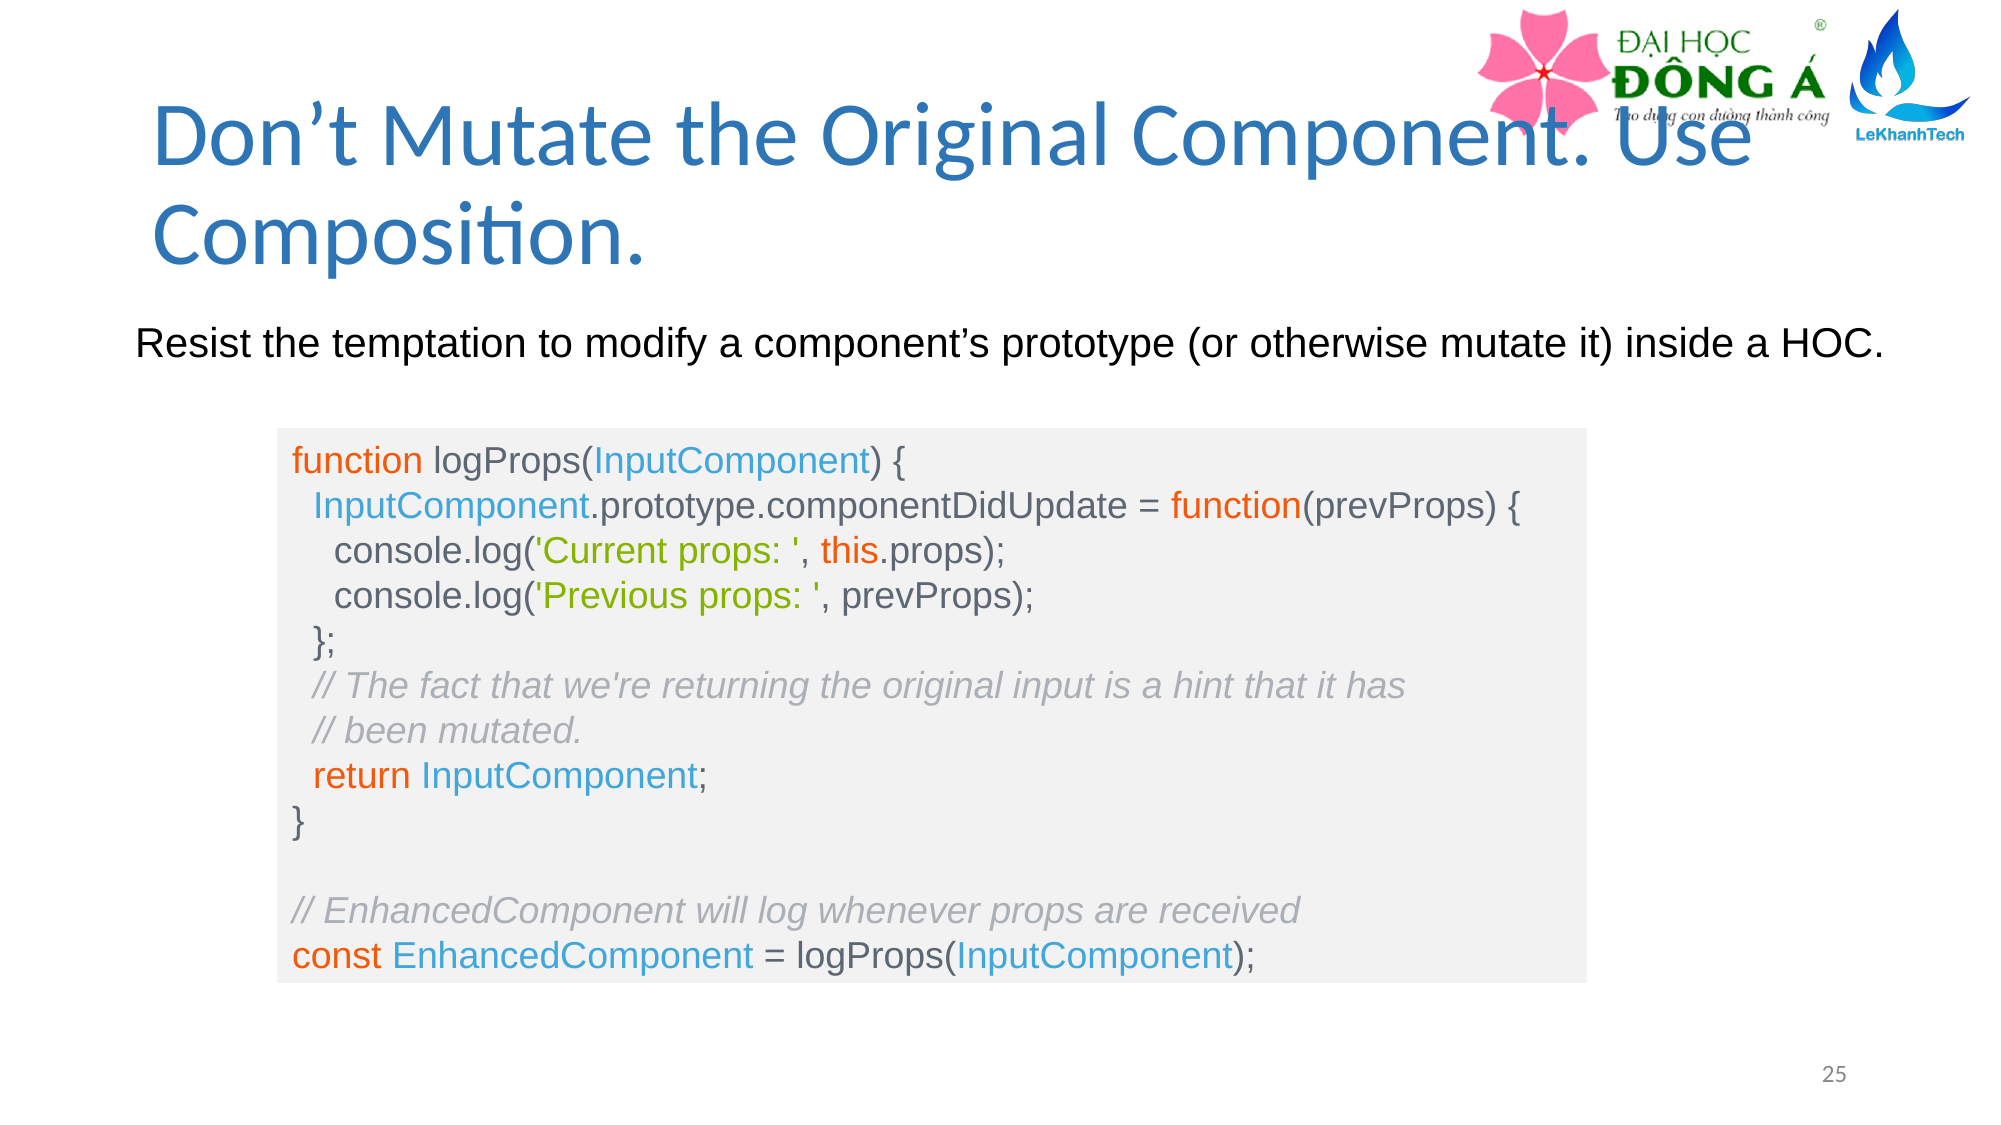

# Don’t Mutate the Original Component. Use Composition.
Resist the temptation to modify a component’s prototype (or otherwise mutate it) inside a HOC.
function logProps(InputComponent) {
  InputComponent.prototype.componentDidUpdate = function(prevProps) {
    console.log('Current props: ', this.props);
    console.log('Previous props: ', prevProps);
  };
  // The fact that we're returning the original input is a hint that it has
  // been mutated.
  return InputComponent;
}
// EnhancedComponent will log whenever props are received
const EnhancedComponent = logProps(InputComponent);
25